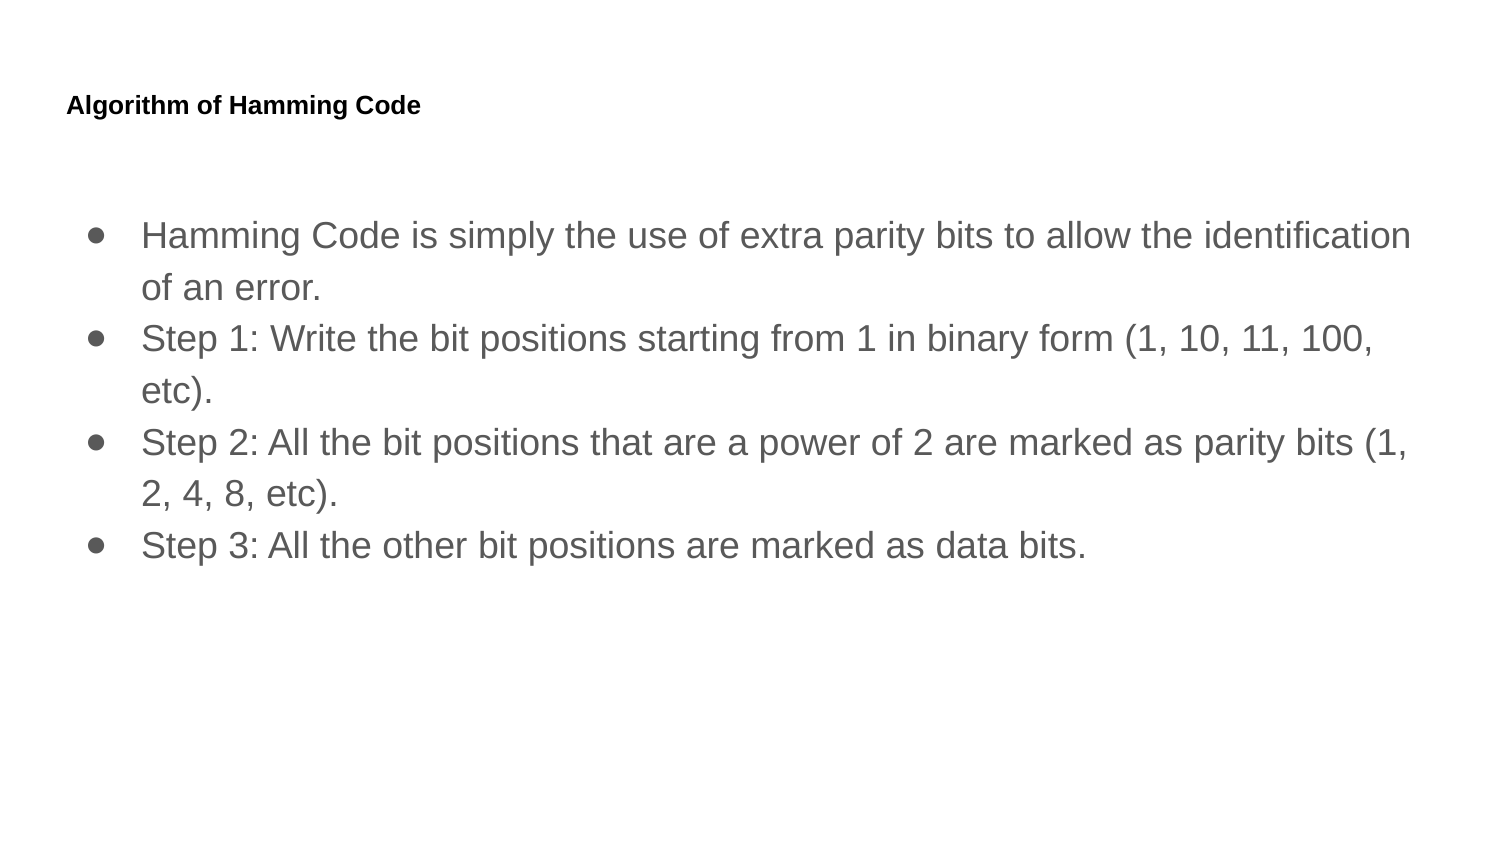

# Algorithm of Hamming Code
Hamming Code is simply the use of extra parity bits to allow the identification of an error.
Step 1: Write the bit positions starting from 1 in binary form (1, 10, 11, 100, etc).
Step 2: All the bit positions that are a power of 2 are marked as parity bits (1, 2, 4, 8, etc).
Step 3: All the other bit positions are marked as data bits.